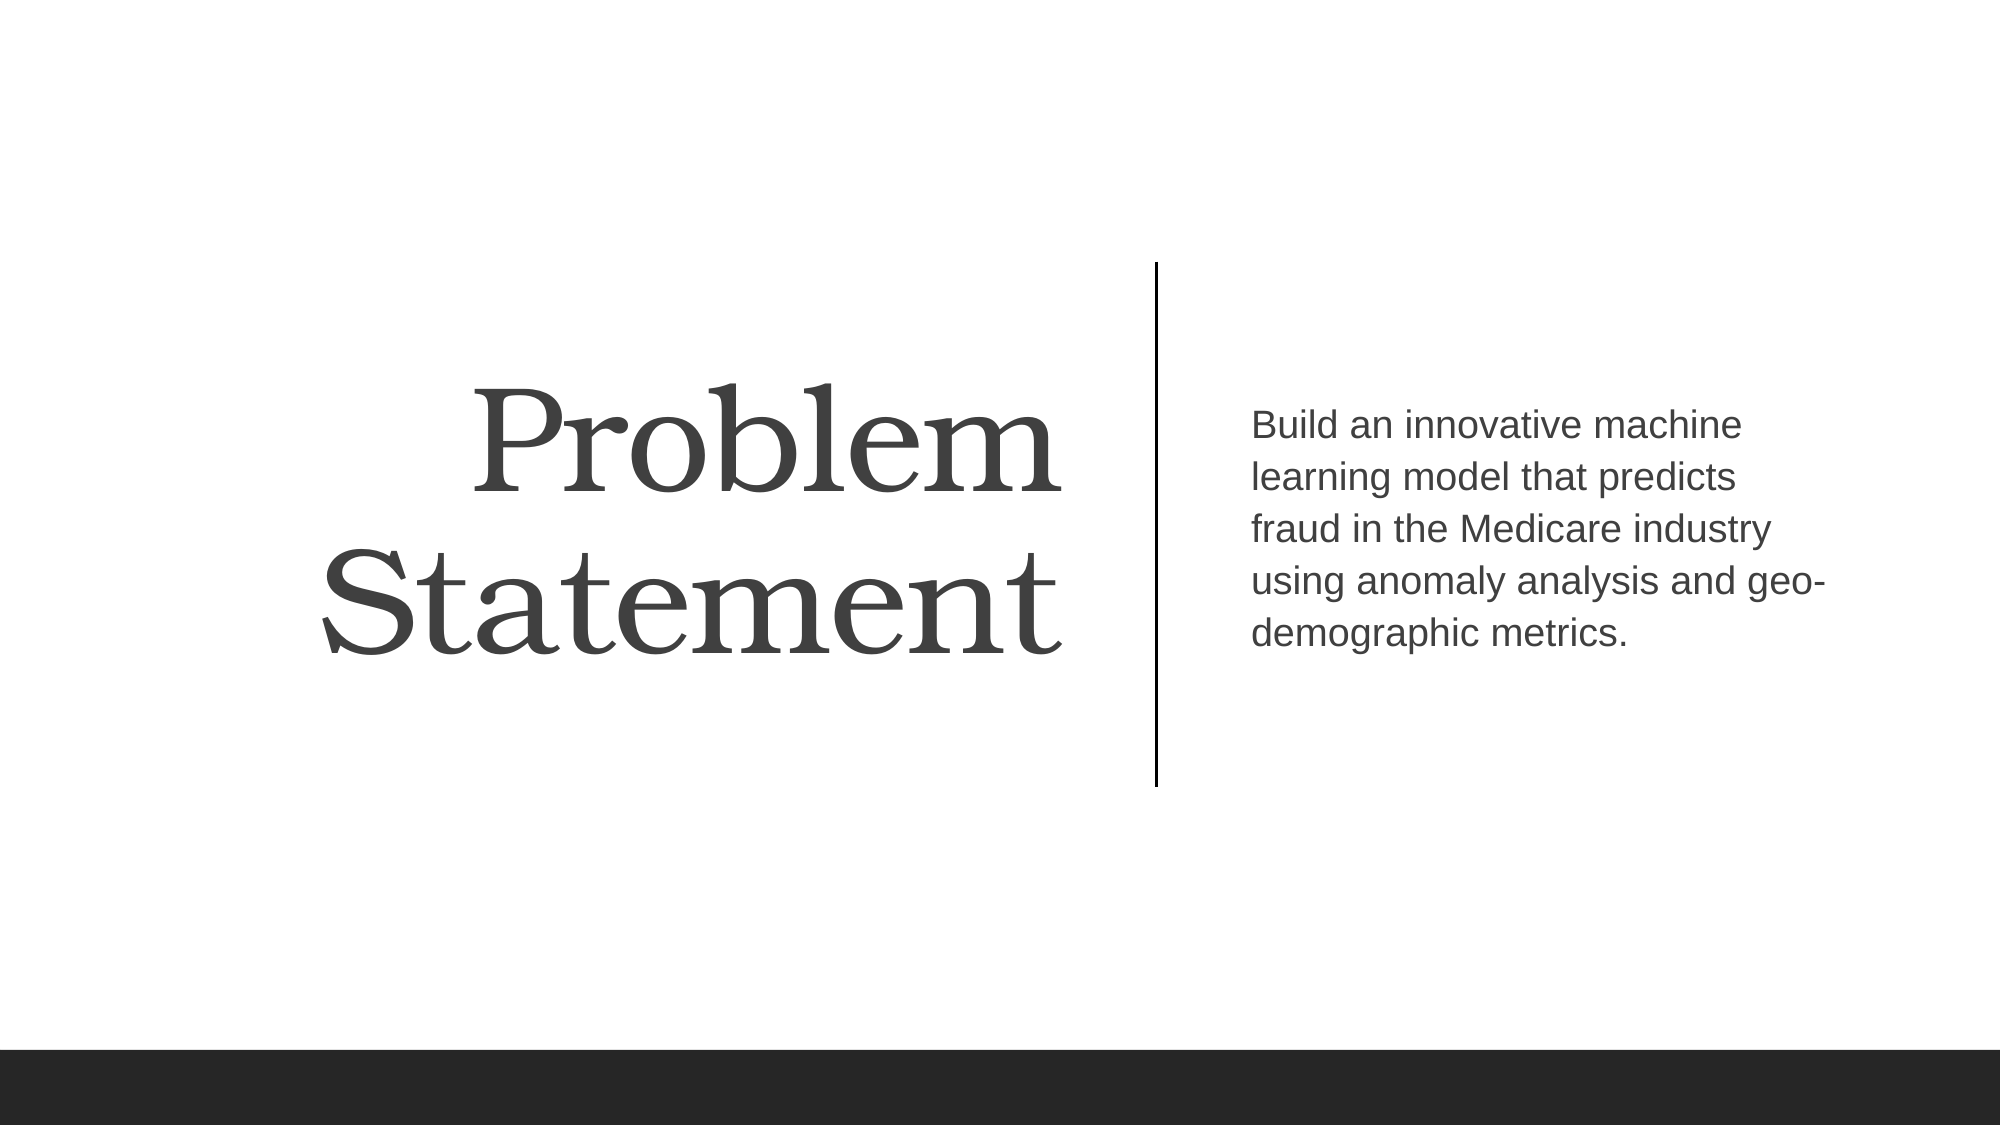

Build an innovative machine learning model that predicts fraud in the Medicare industry using anomaly analysis and geo-demographic metrics.
# Problem Statement